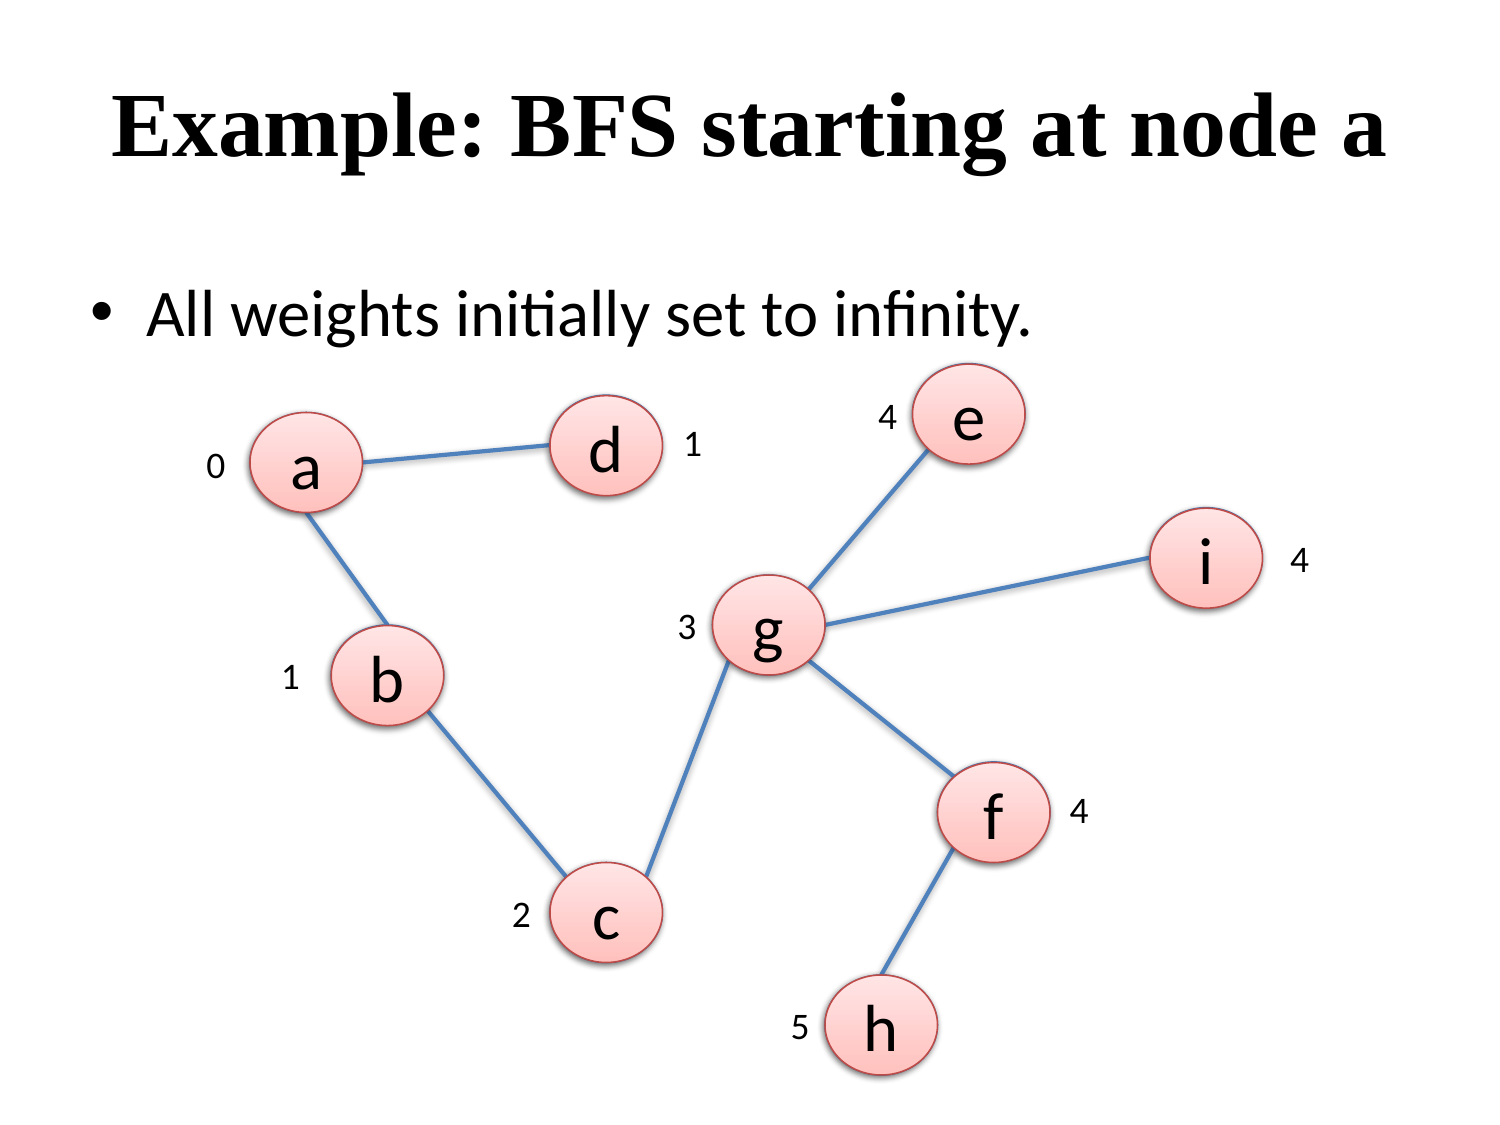

# Example: BFS starting at node a
All weights initially set to infinity.
e
e
4
d
d
1
a
a
0
i
i
4
g
g
3
b
b
1
f
f
4
c
c
2
h
h
5